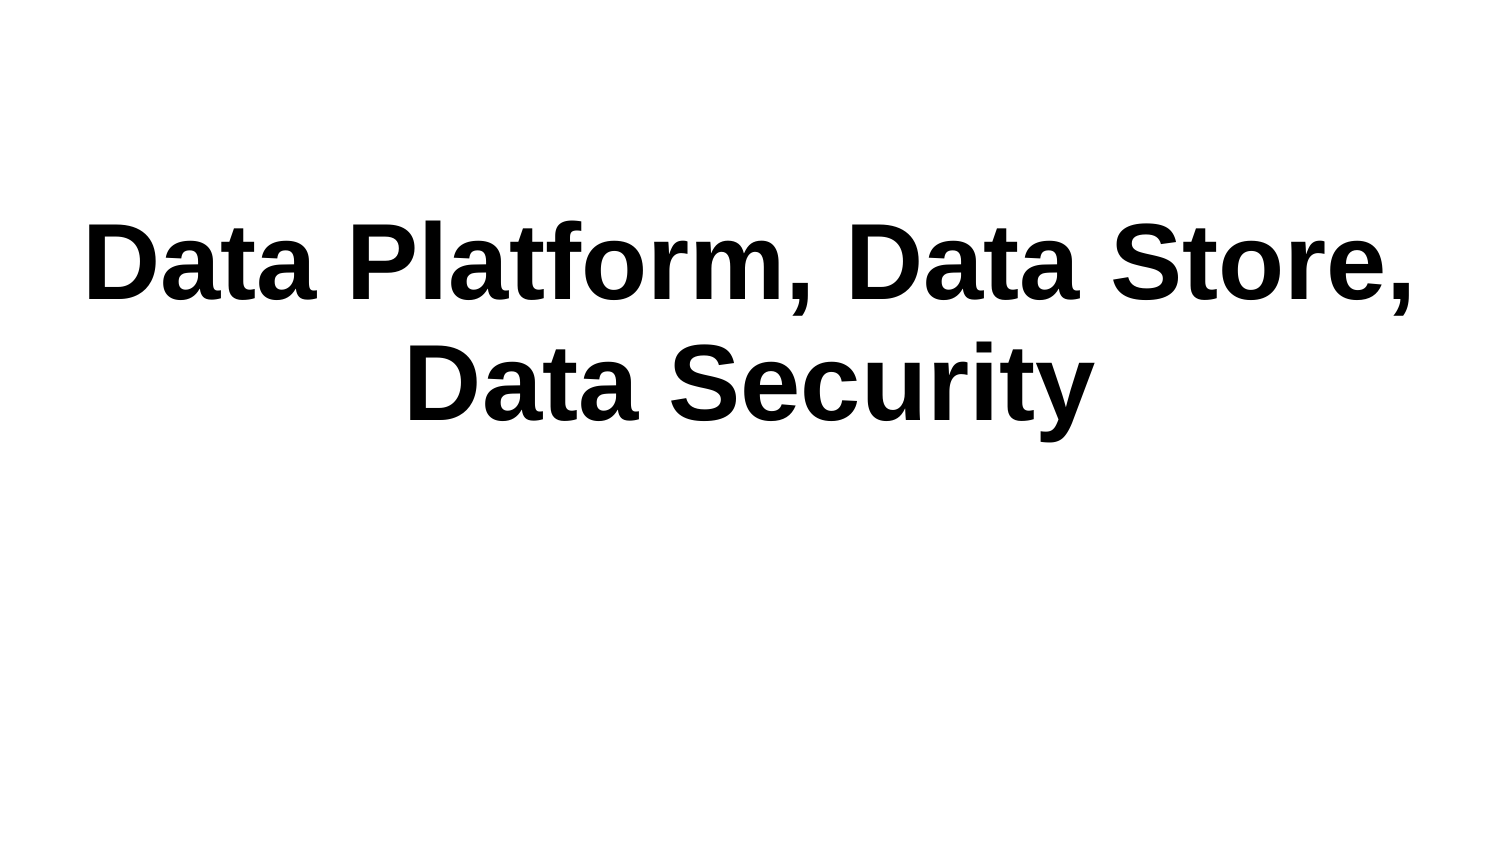

# Data Platform, Data Store, Data Security